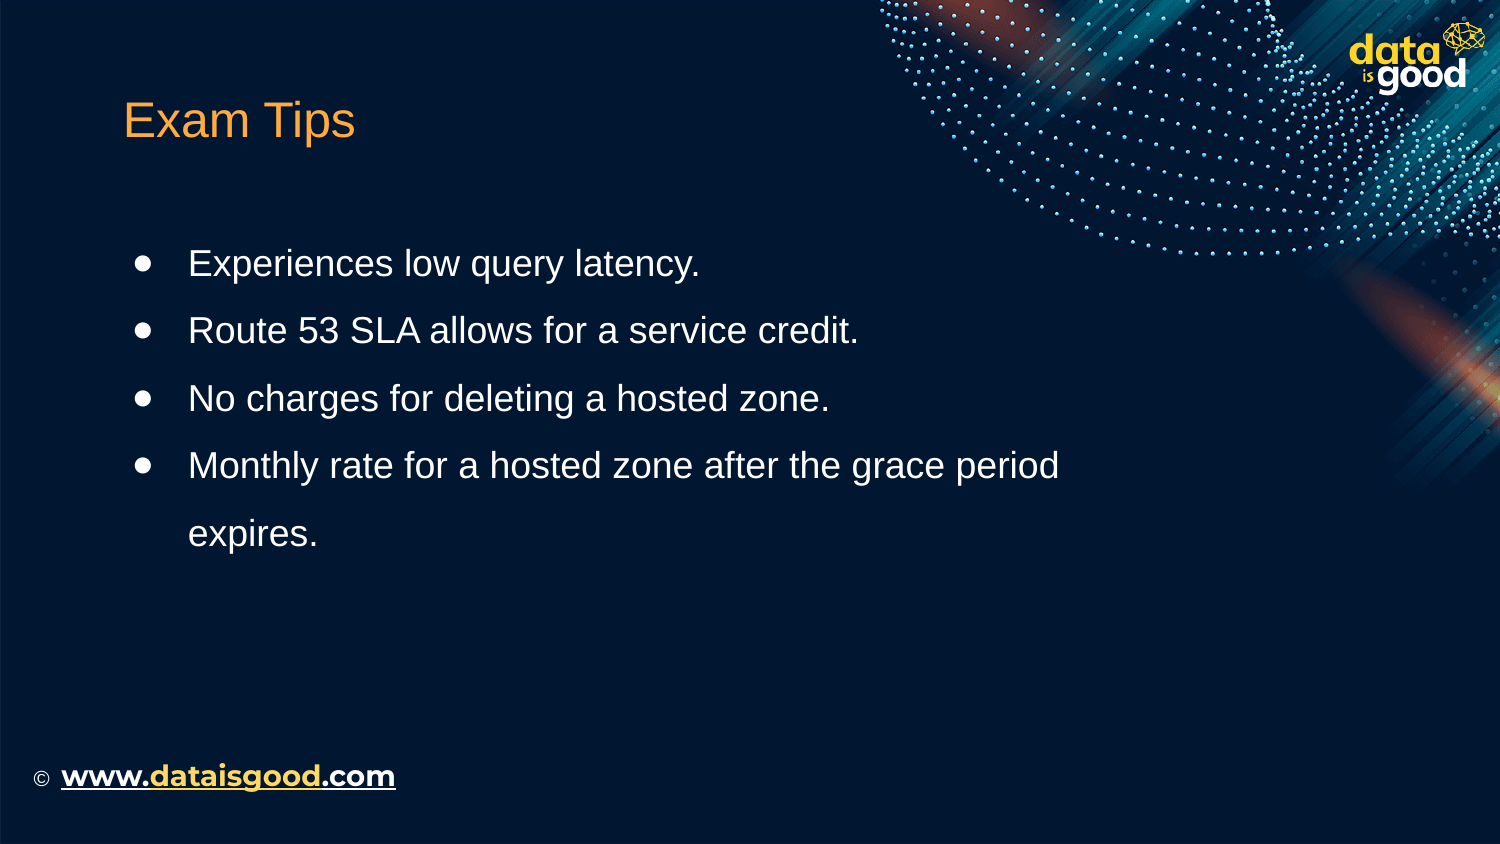

# Exam Tips
Experiences low query latency.
Route 53 SLA allows for a service credit.
No charges for deleting a hosted zone.
Monthly rate for a hosted zone after the grace period expires.